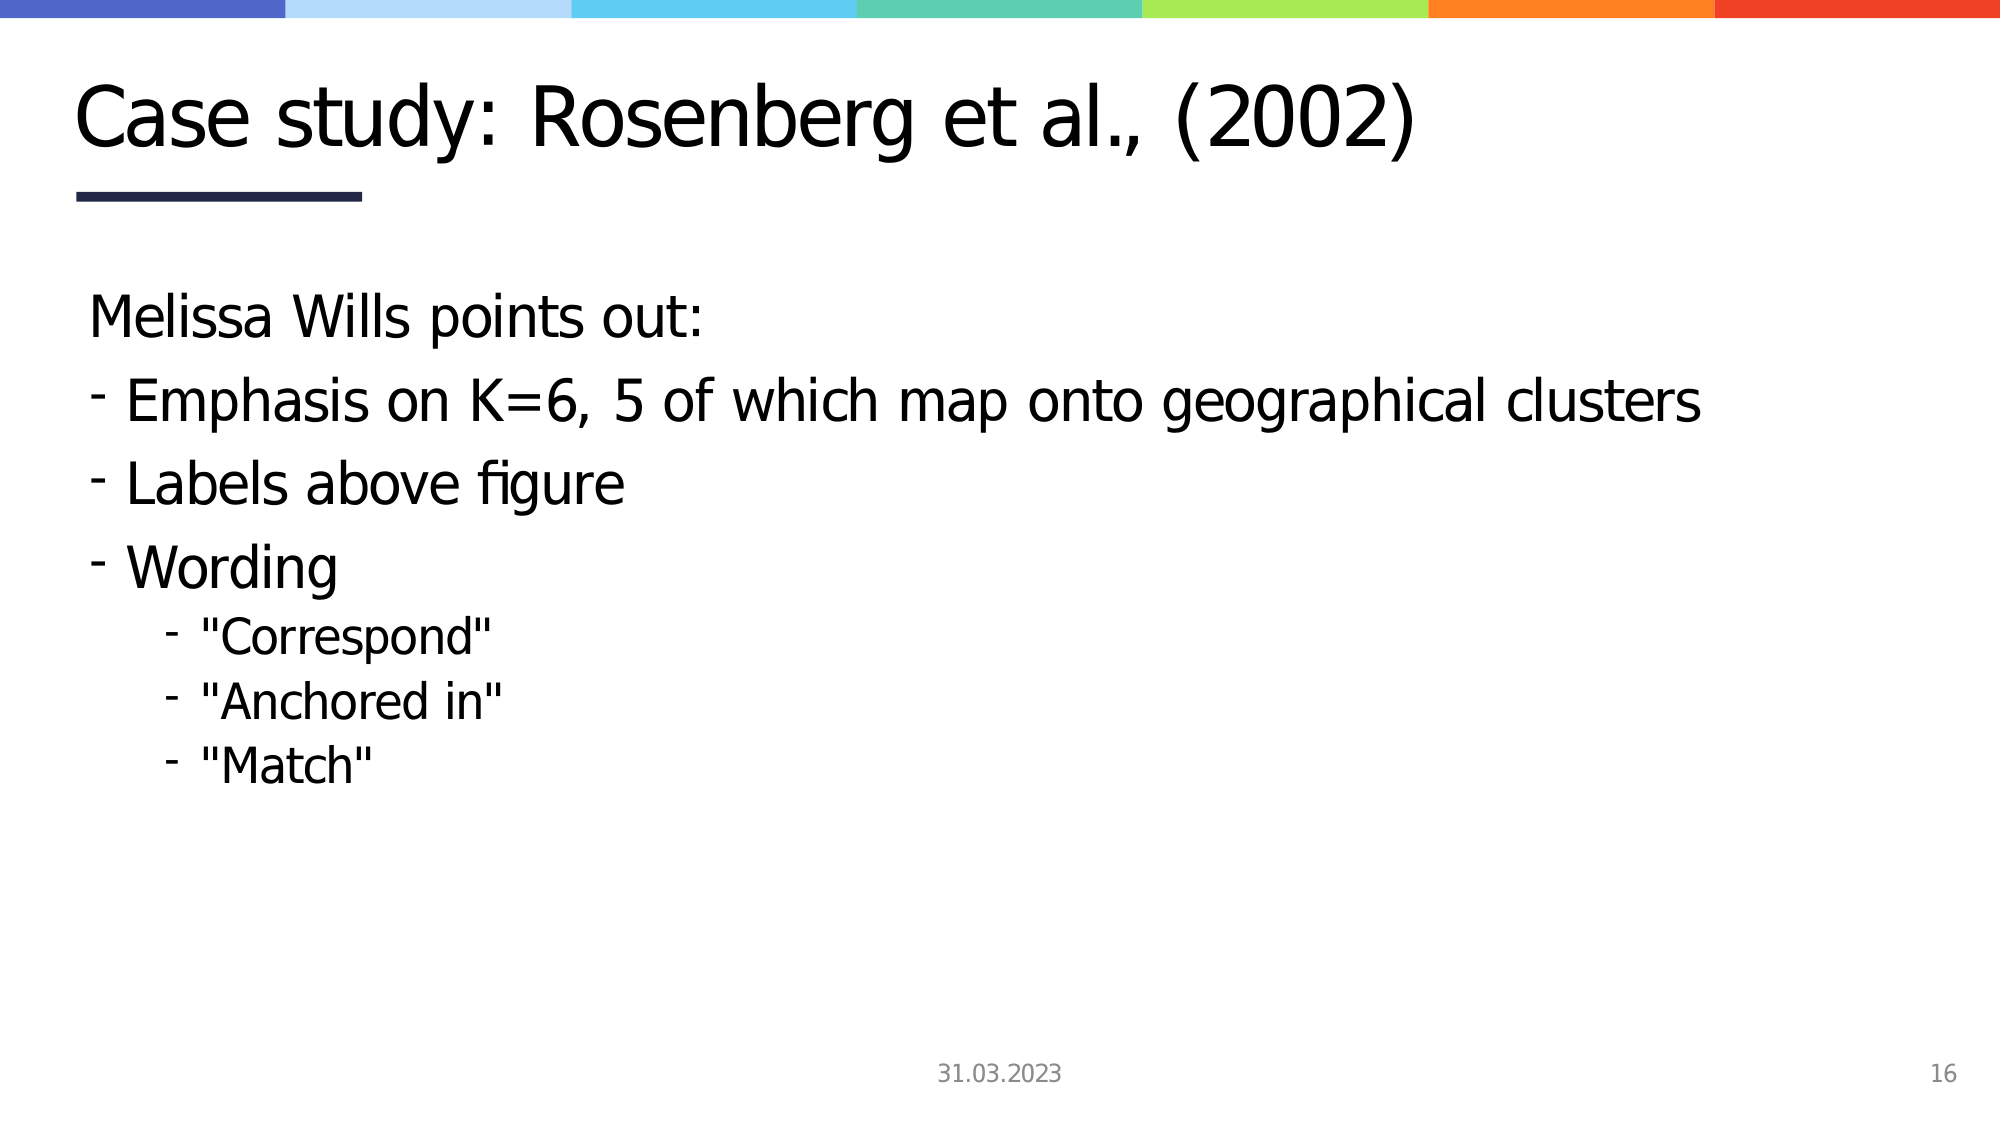

# Case study: Rosenberg et al., (2002)

Melissa Wills points out:
Emphasis on K=6, 5 of which map onto geographical clusters
Labels above figure
Wording
"Correspond"
"Anchored in"
"Match"

31.03.2023
16